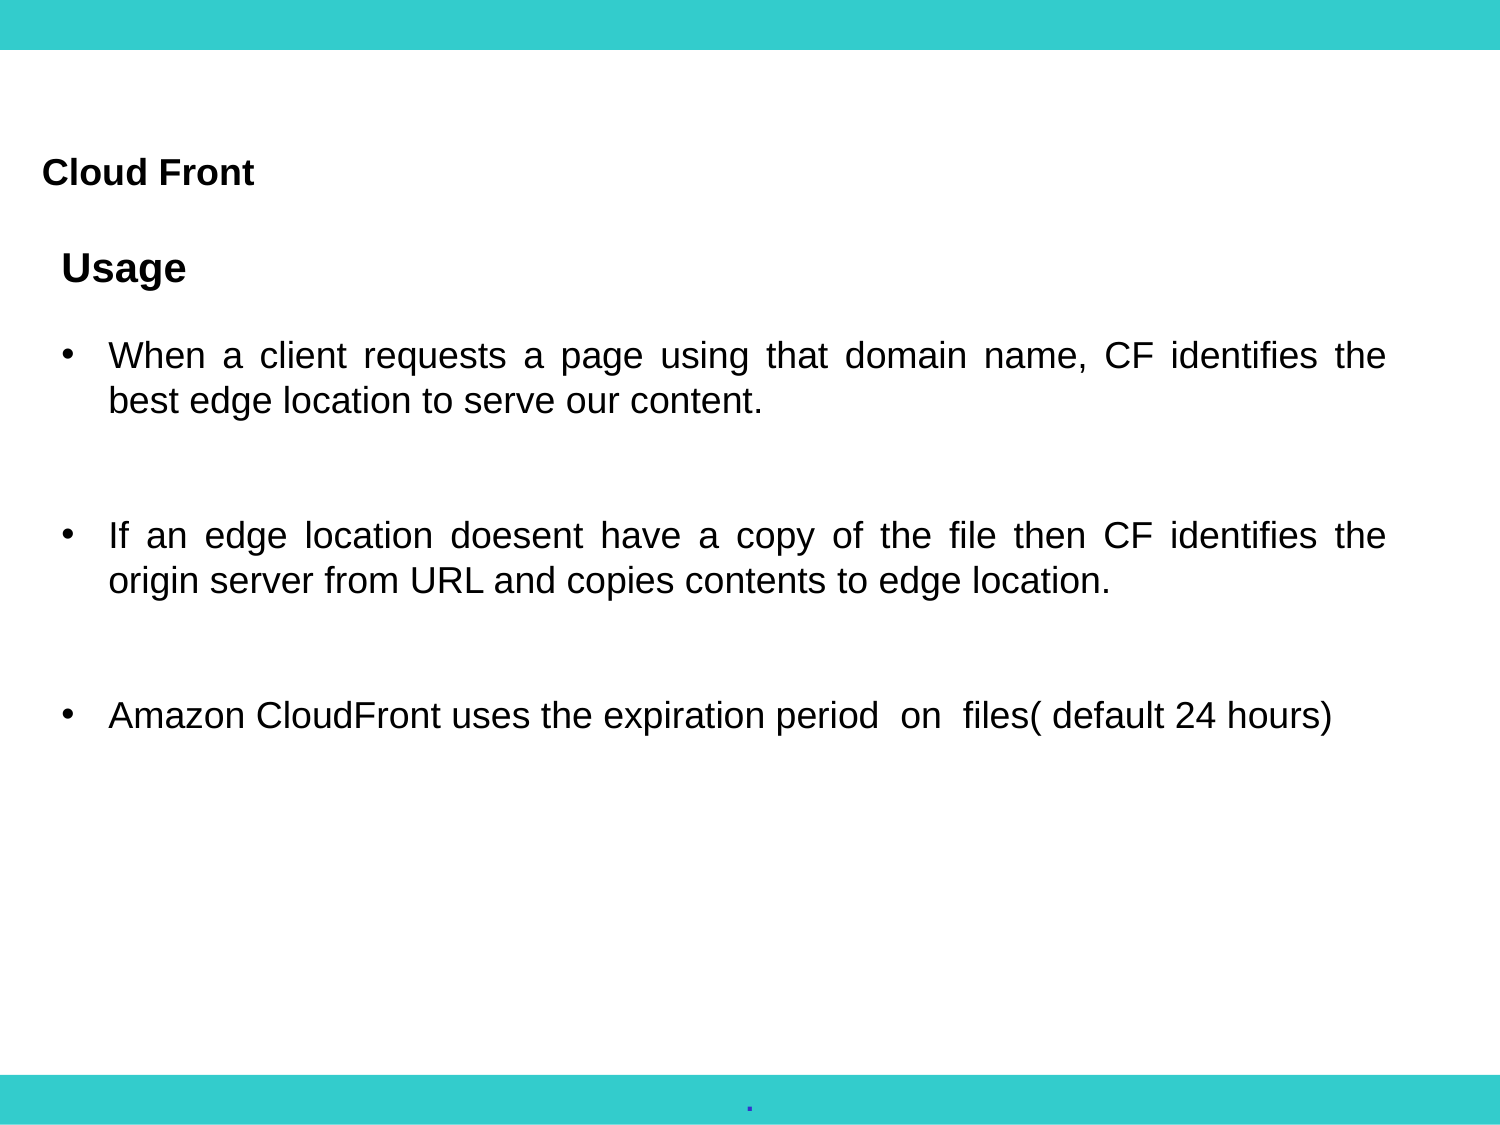

Cloud Front

Usage

When a client requests a page using that domain name, CF identifies the best edge location to serve our content.

If an edge location doesent have a copy of the file then CF identifies the origin server from URL and copies contents to edge location.

Amazon CloudFront uses the expiration period  on  files( default 24 hours)
.